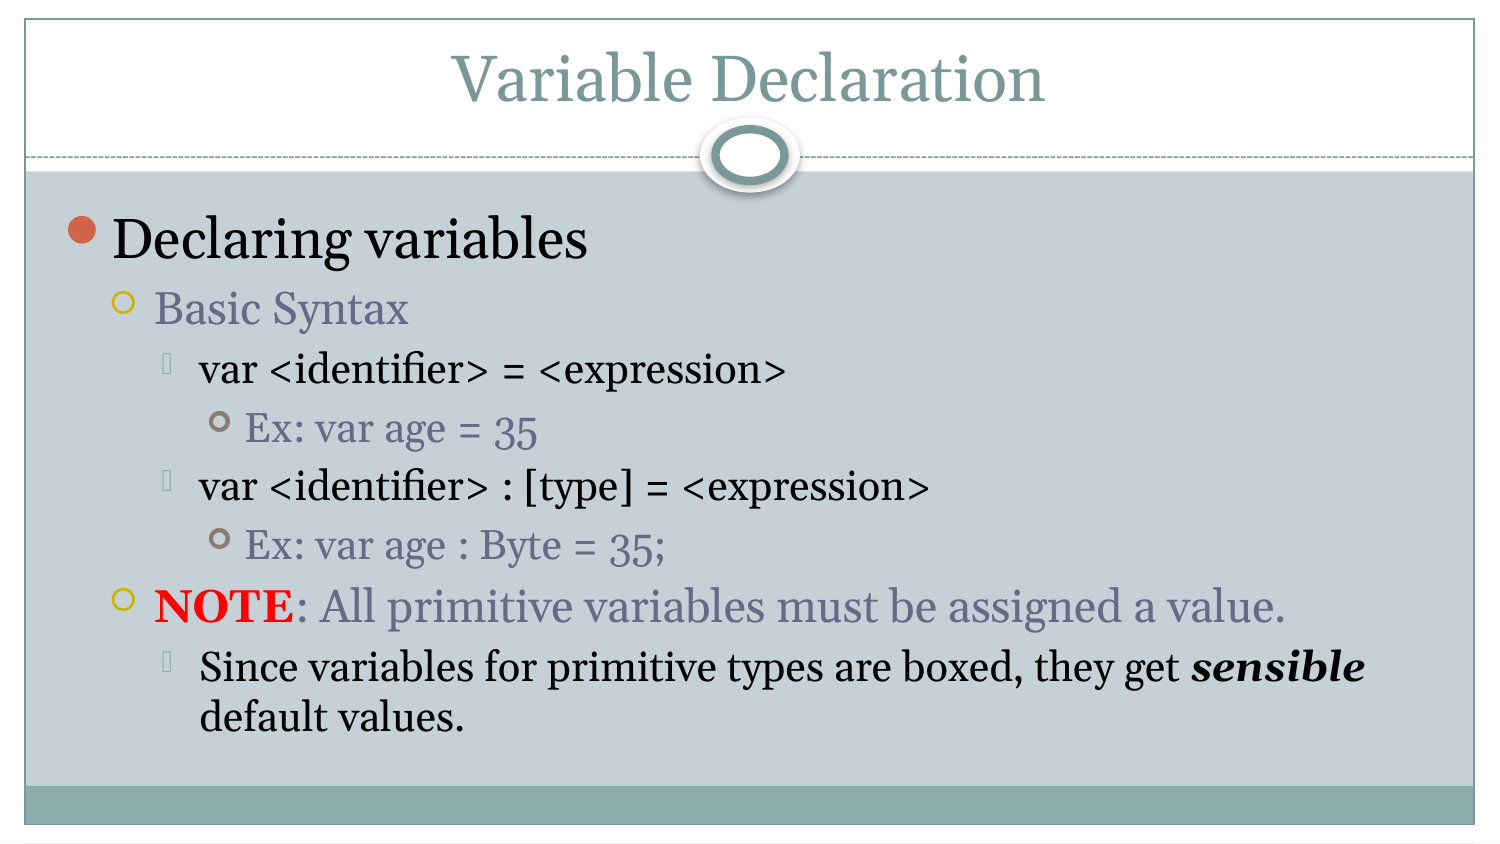

# Variable Declaration
Declaring variables
Basic Syntax
var <identifier> = <expression>
Ex: var age = 35
var <identifier> : [type] = <expression>
Ex: var age : Byte = 35;
NOTE: All primitive variables must be assigned a value.
Since variables for primitive types are boxed, they get sensible default values.